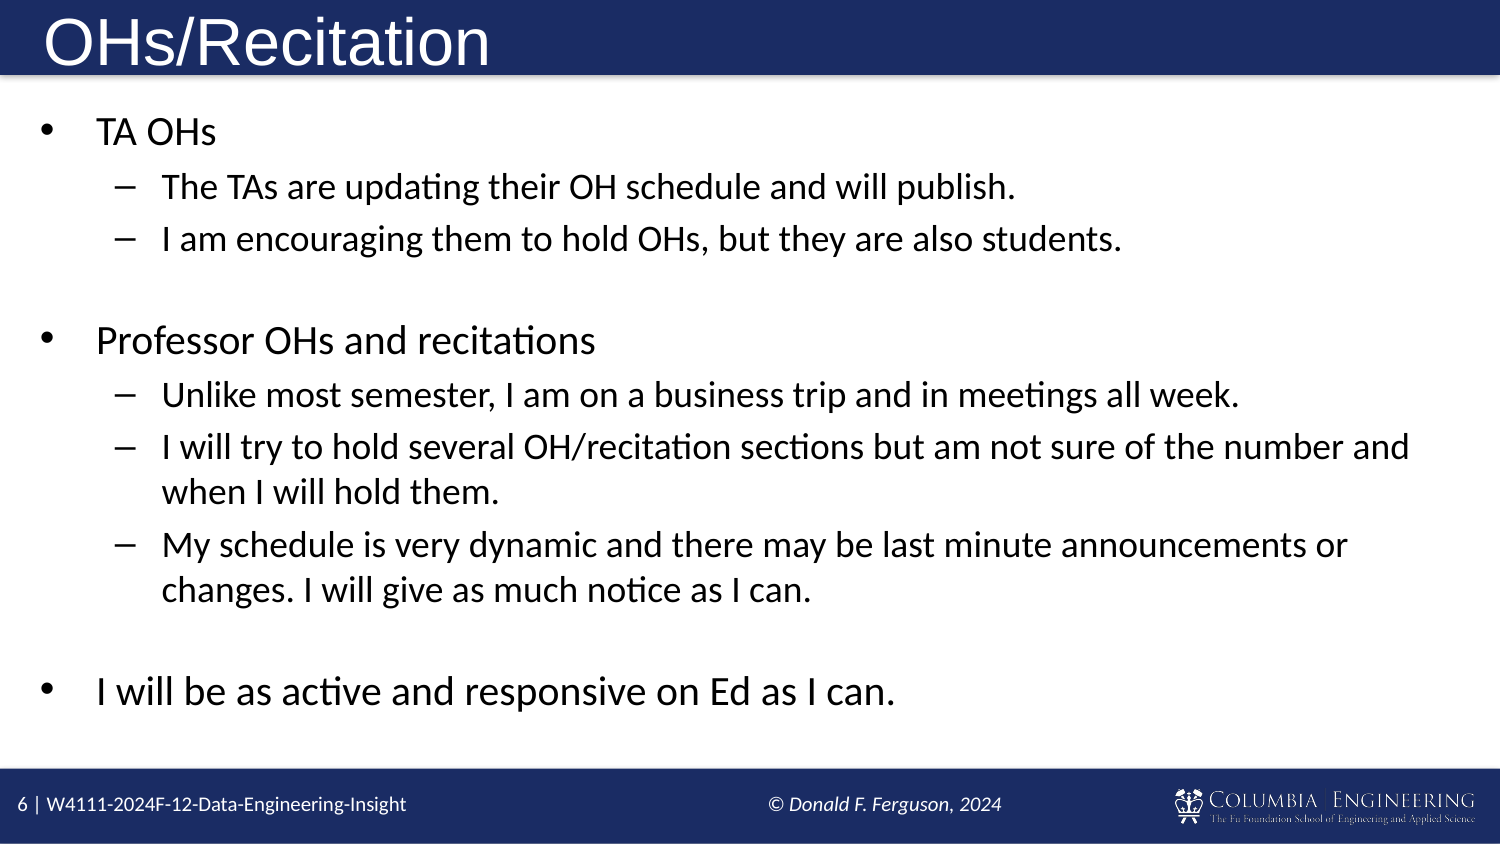

# OHs/Recitation
TA OHs
The TAs are updating their OH schedule and will publish.
I am encouraging them to hold OHs, but they are also students.
Professor OHs and recitations
Unlike most semester, I am on a business trip and in meetings all week.
I will try to hold several OH/recitation sections but am not sure of the number and when I will hold them.
My schedule is very dynamic and there may be last minute announcements or changes. I will give as much notice as I can.
I will be as active and responsive on Ed as I can.